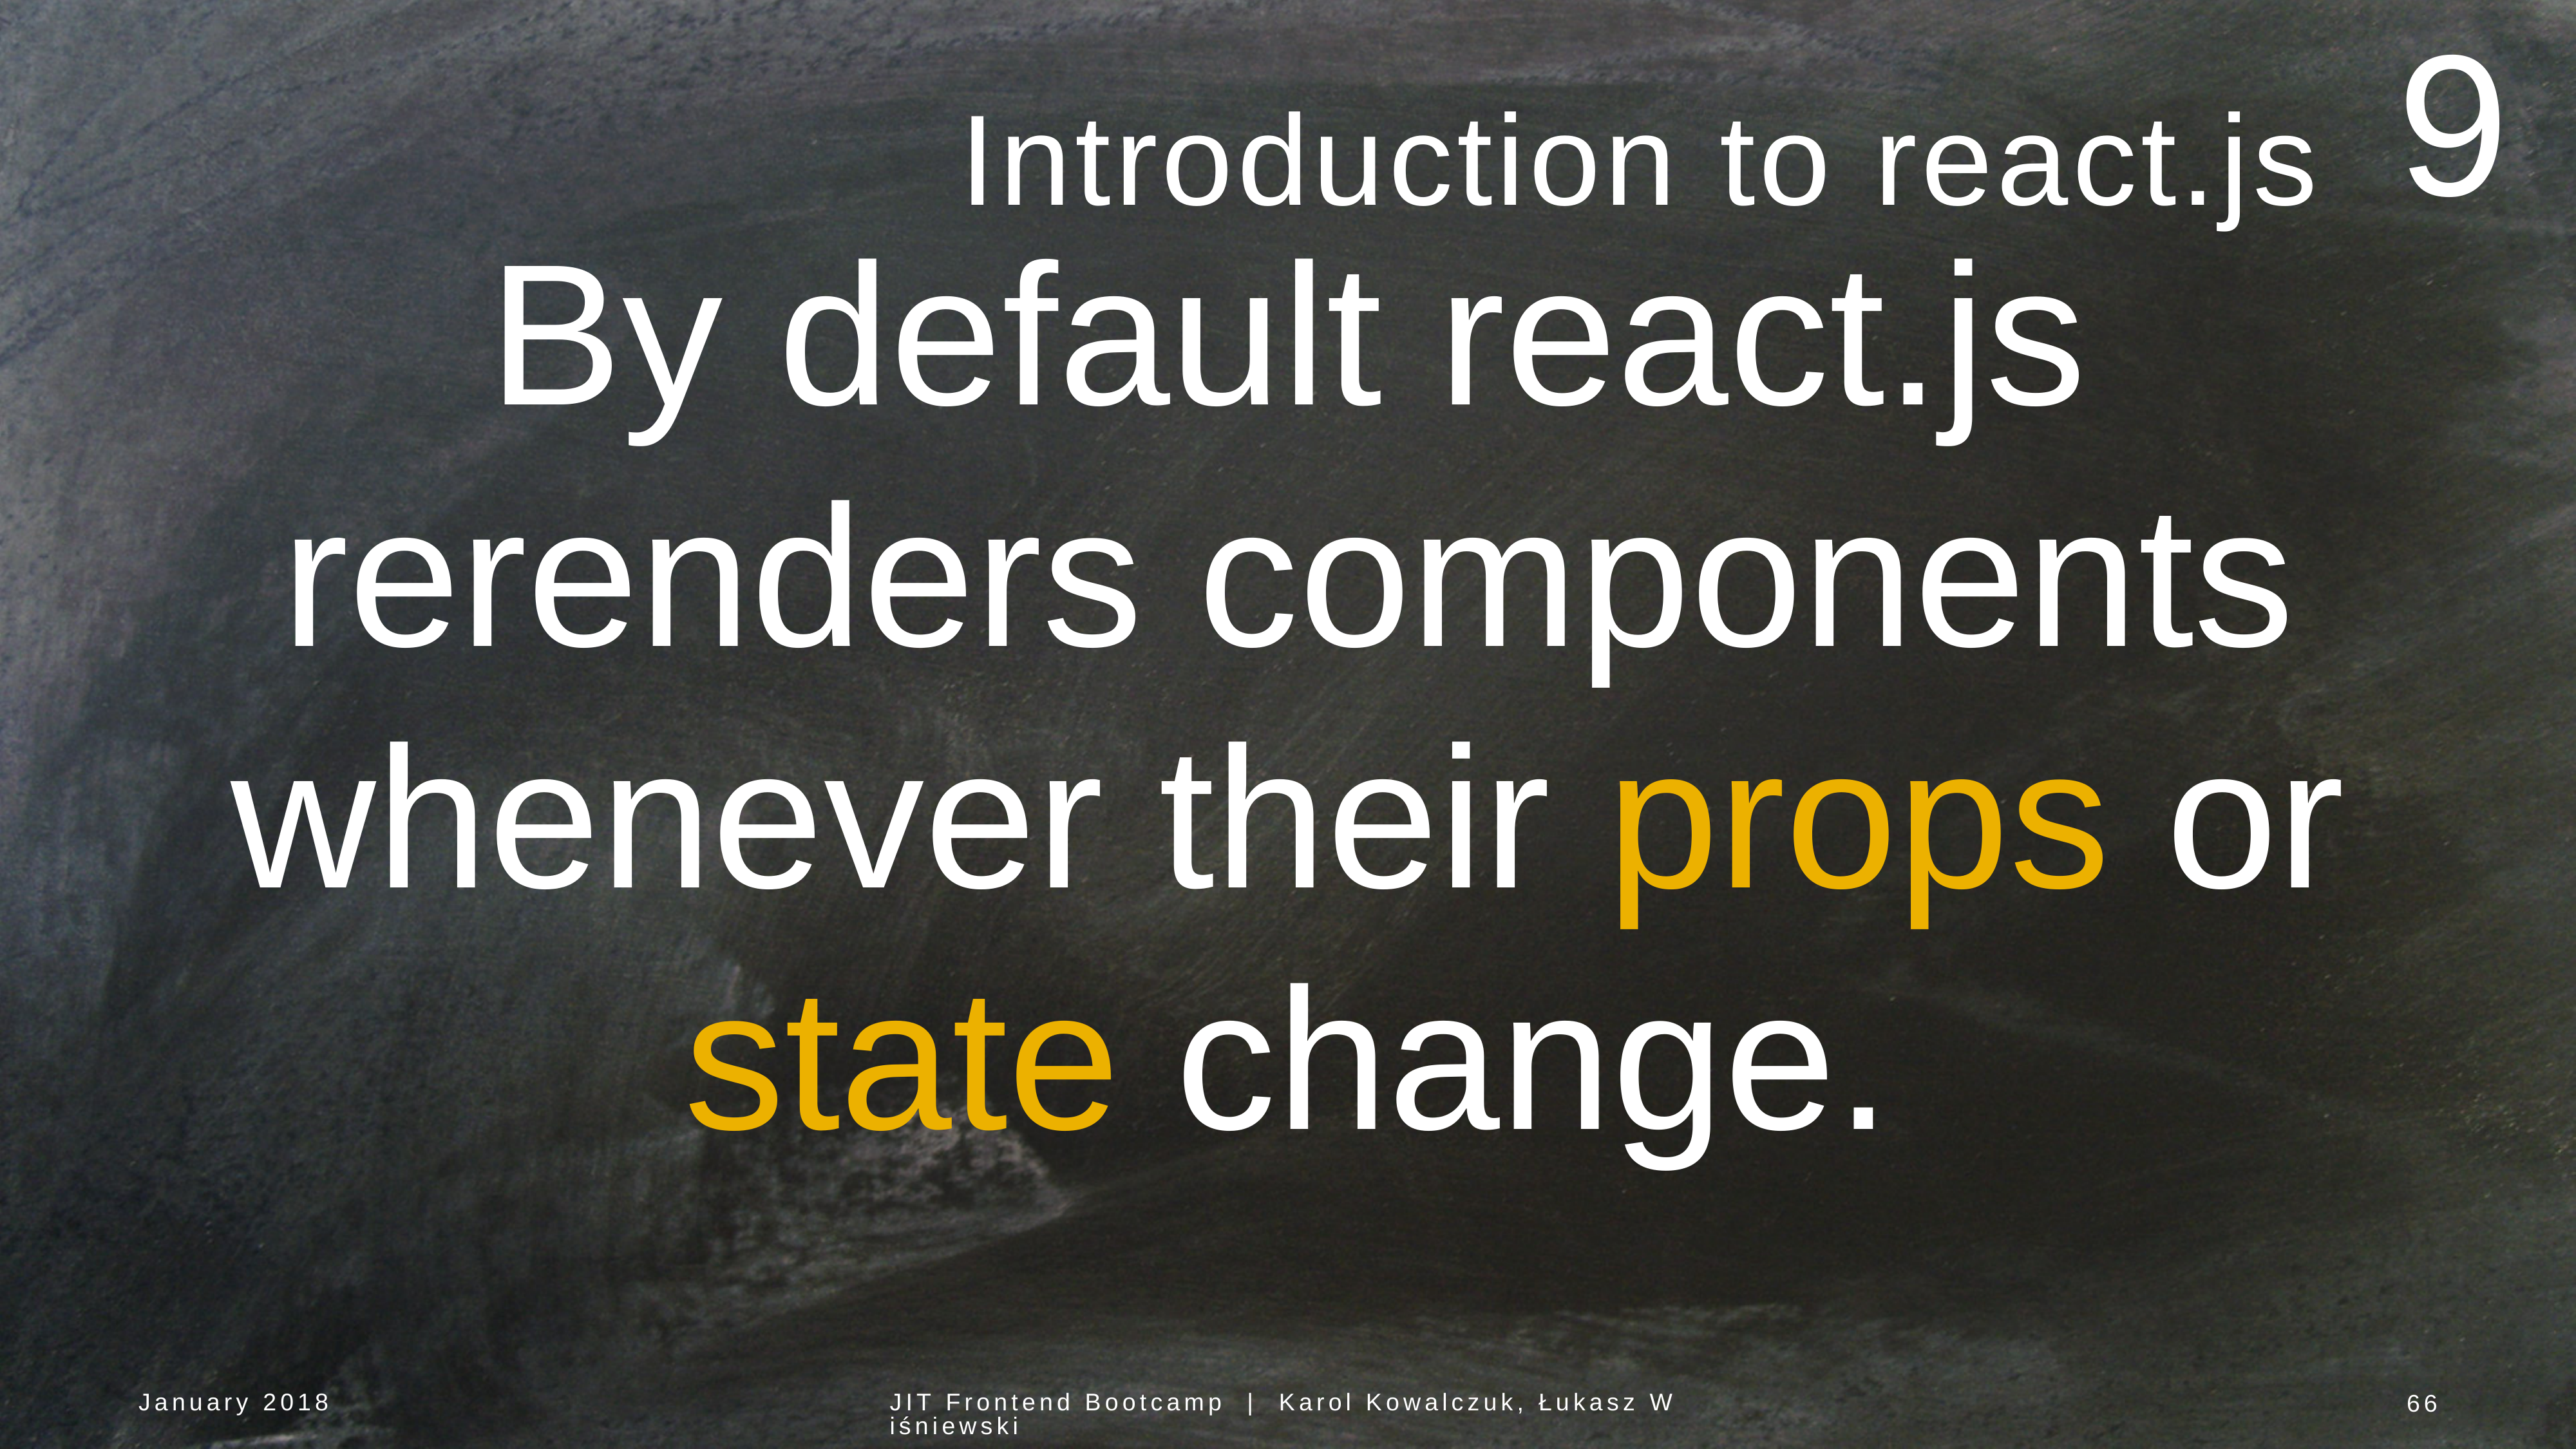

9
# Introduction to react.js
By default react.js rerenders components whenever their props or state change.
January 2018
JIT Frontend Bootcamp  |  Karol Kowalczuk, Łukasz Wiśniewski
66